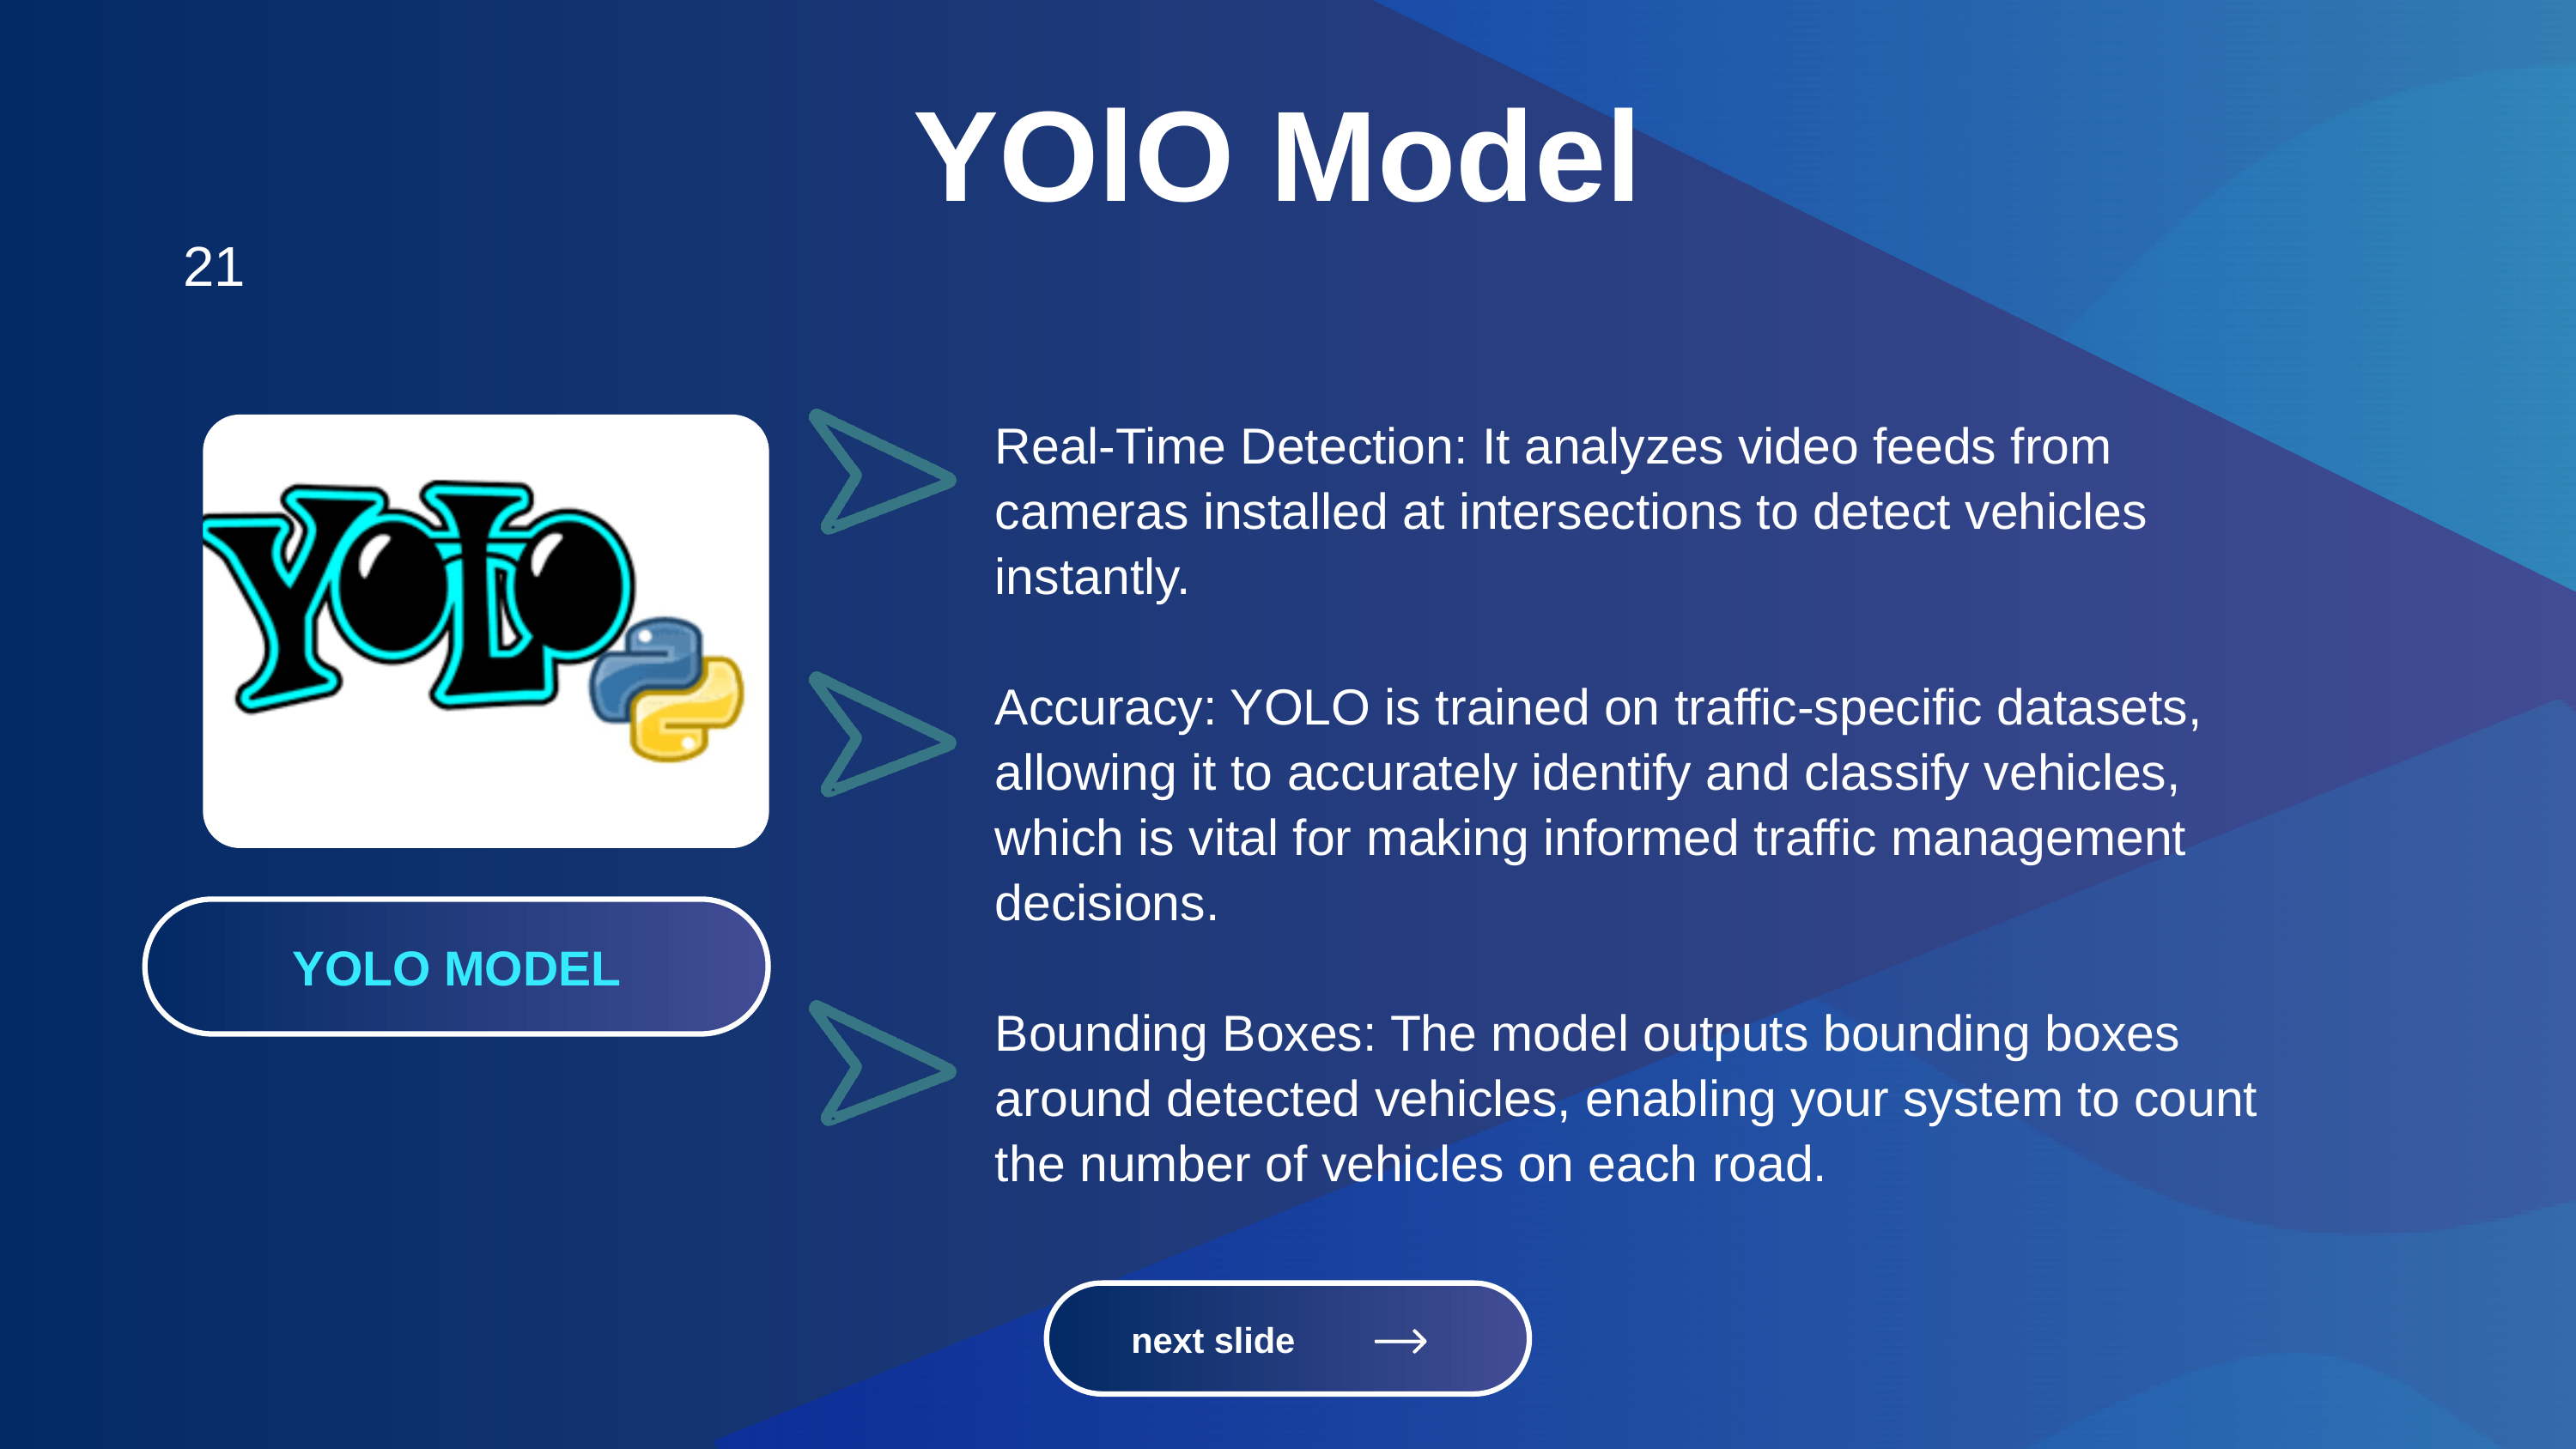

YOlO Model
21

Real-Time Detection: It analyzes video feeds from cameras installed at intersections to detect vehicles instantly.

Accuracy: YOLO is trained on traffic-specific datasets, allowing it to accurately identify and classify vehicles, which is vital for making informed traffic management decisions.

Bounding Boxes: The model outputs bounding boxes around detected vehicles, enabling your system to count the number of vehicles on each road.

YOLO MODEL

next slide